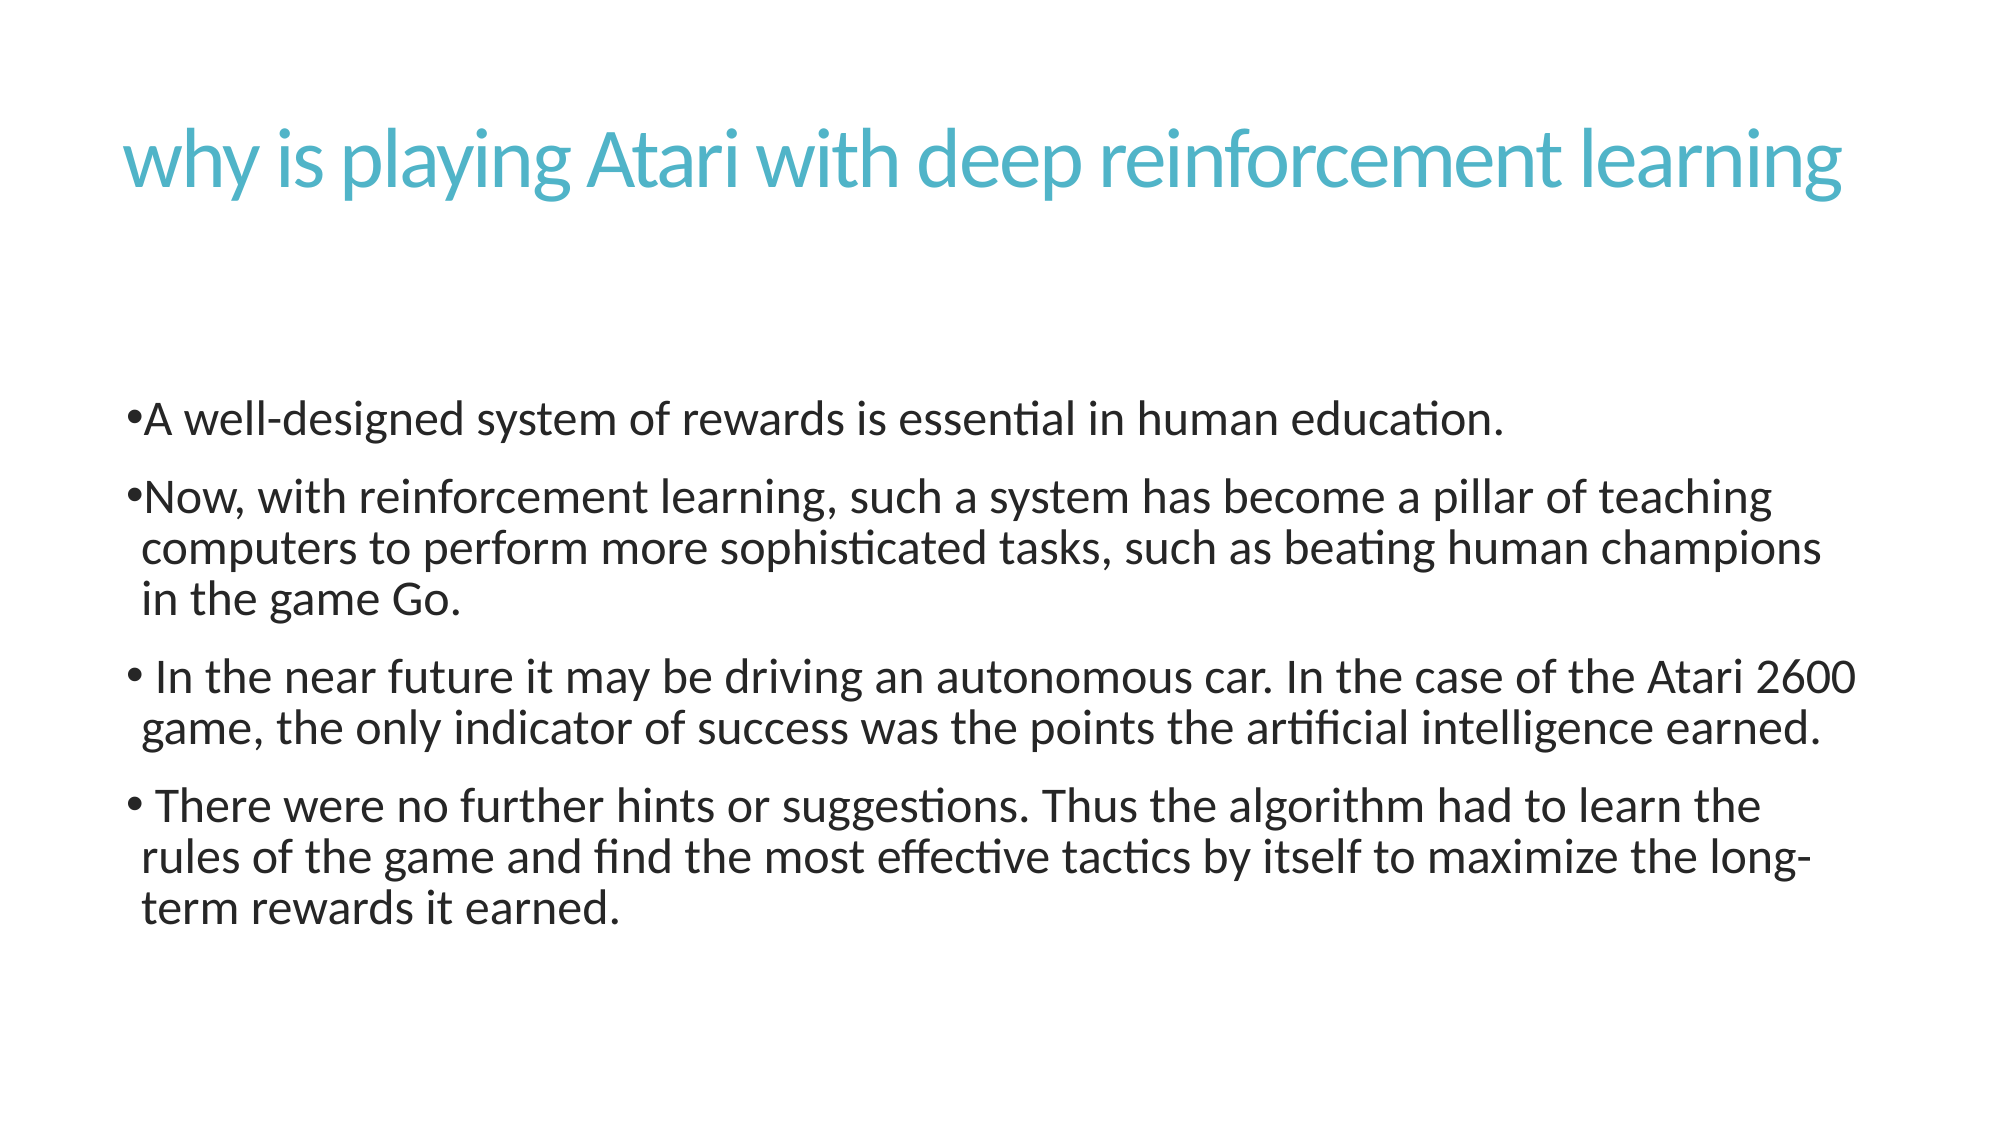

# why is playing Atari with deep reinforcement learning
A well-designed system of rewards is essential in human education.
Now, with reinforcement learning, such a system has become a pillar of teaching computers to perform more sophisticated tasks, such as beating human champions in the game Go.
 In the near future it may be driving an autonomous car. In the case of the Atari 2600 game, the only indicator of success was the points the artificial intelligence earned.
 There were no further hints or suggestions. Thus the algorithm had to learn the rules of the game and find the most effective tactics by itself to maximize the long-term rewards it earned.